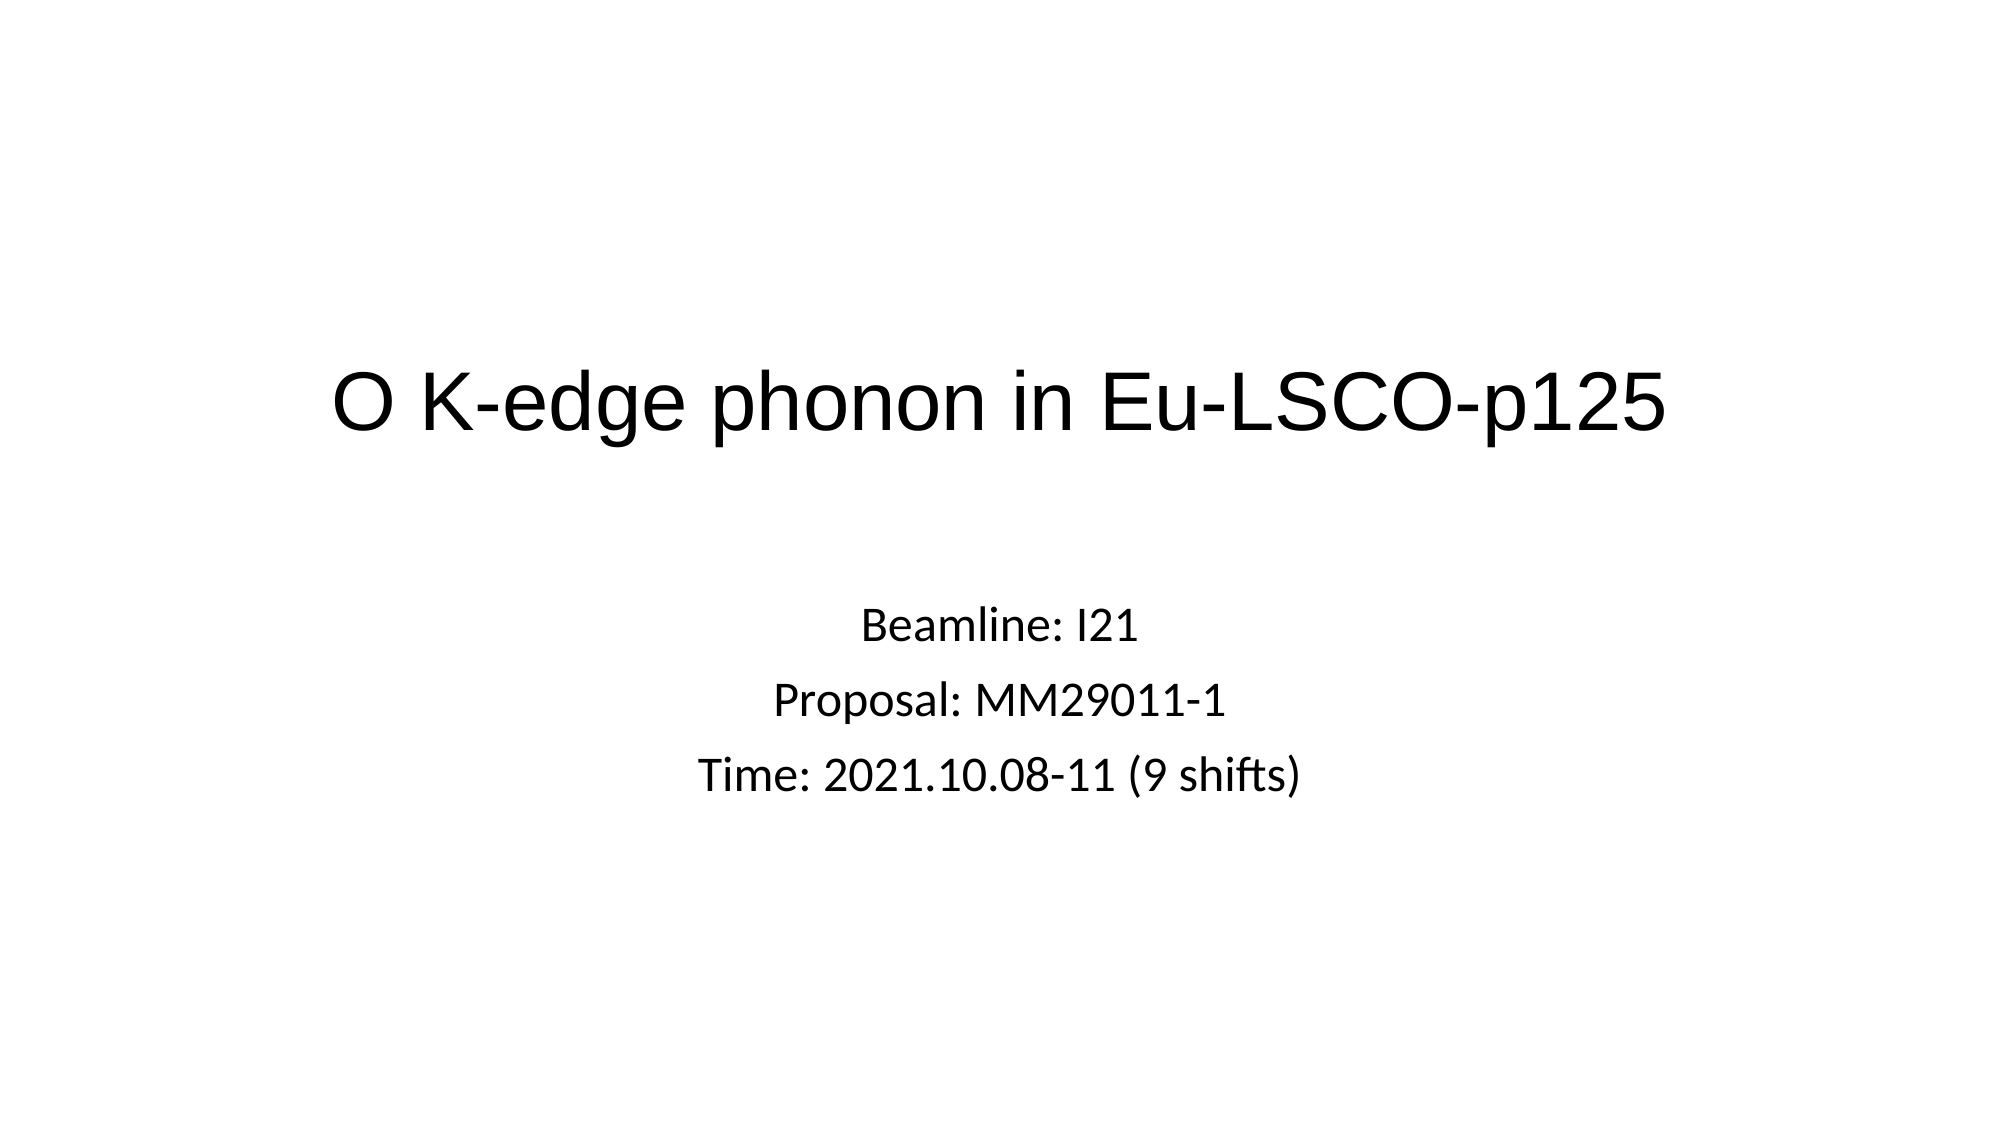

# O K-edge phonon in Eu-LSCO-p125
Beamline: I21
Proposal: MM29011-1
Time: 2021.10.08-11 (9 shifts)